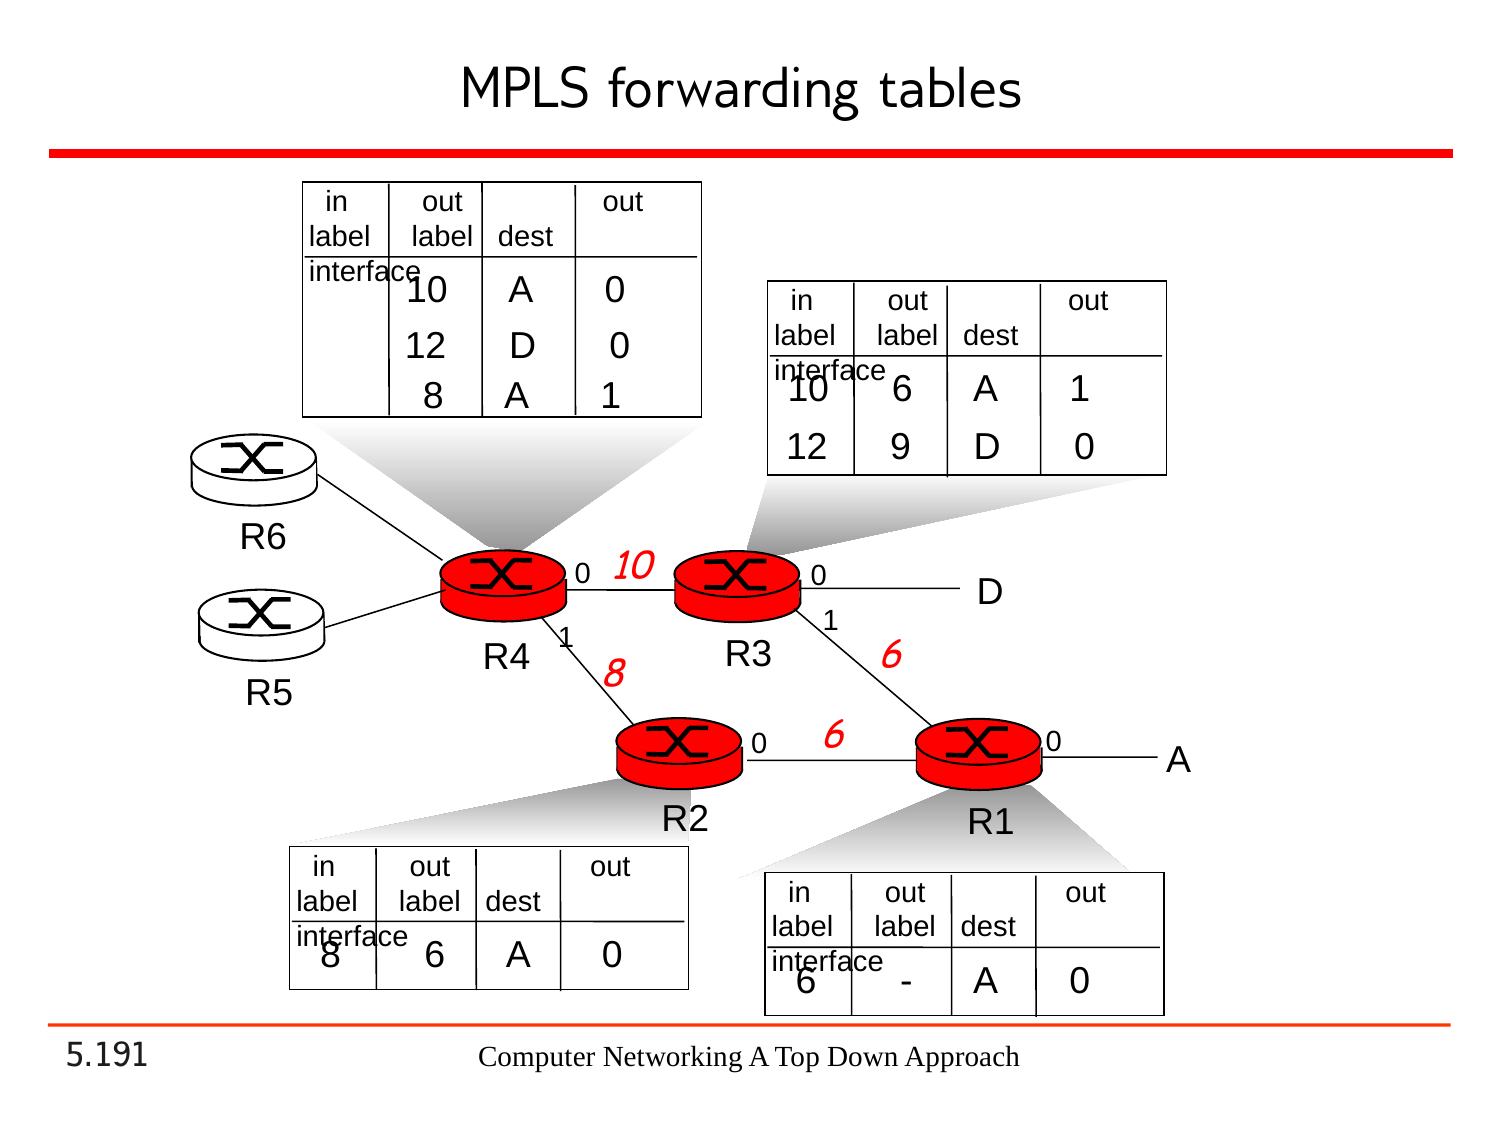

# MPLS forwarding tables
  in         out                 out
label     label   dest    interface

        10      A       0
  in         out                 out
label     label   dest    interface

10      6      A       1
12      9      D       0
        12      D       0
          8      A       1

R6
10
0
0

D

1

1

R3
6
R4
8
R5
6
0
0

A

R2
R1
  in         out                 out
label     label   dest    interface

 8        6      A       0
  in         out                 out
label     label   dest    interface

 6        -      A       0